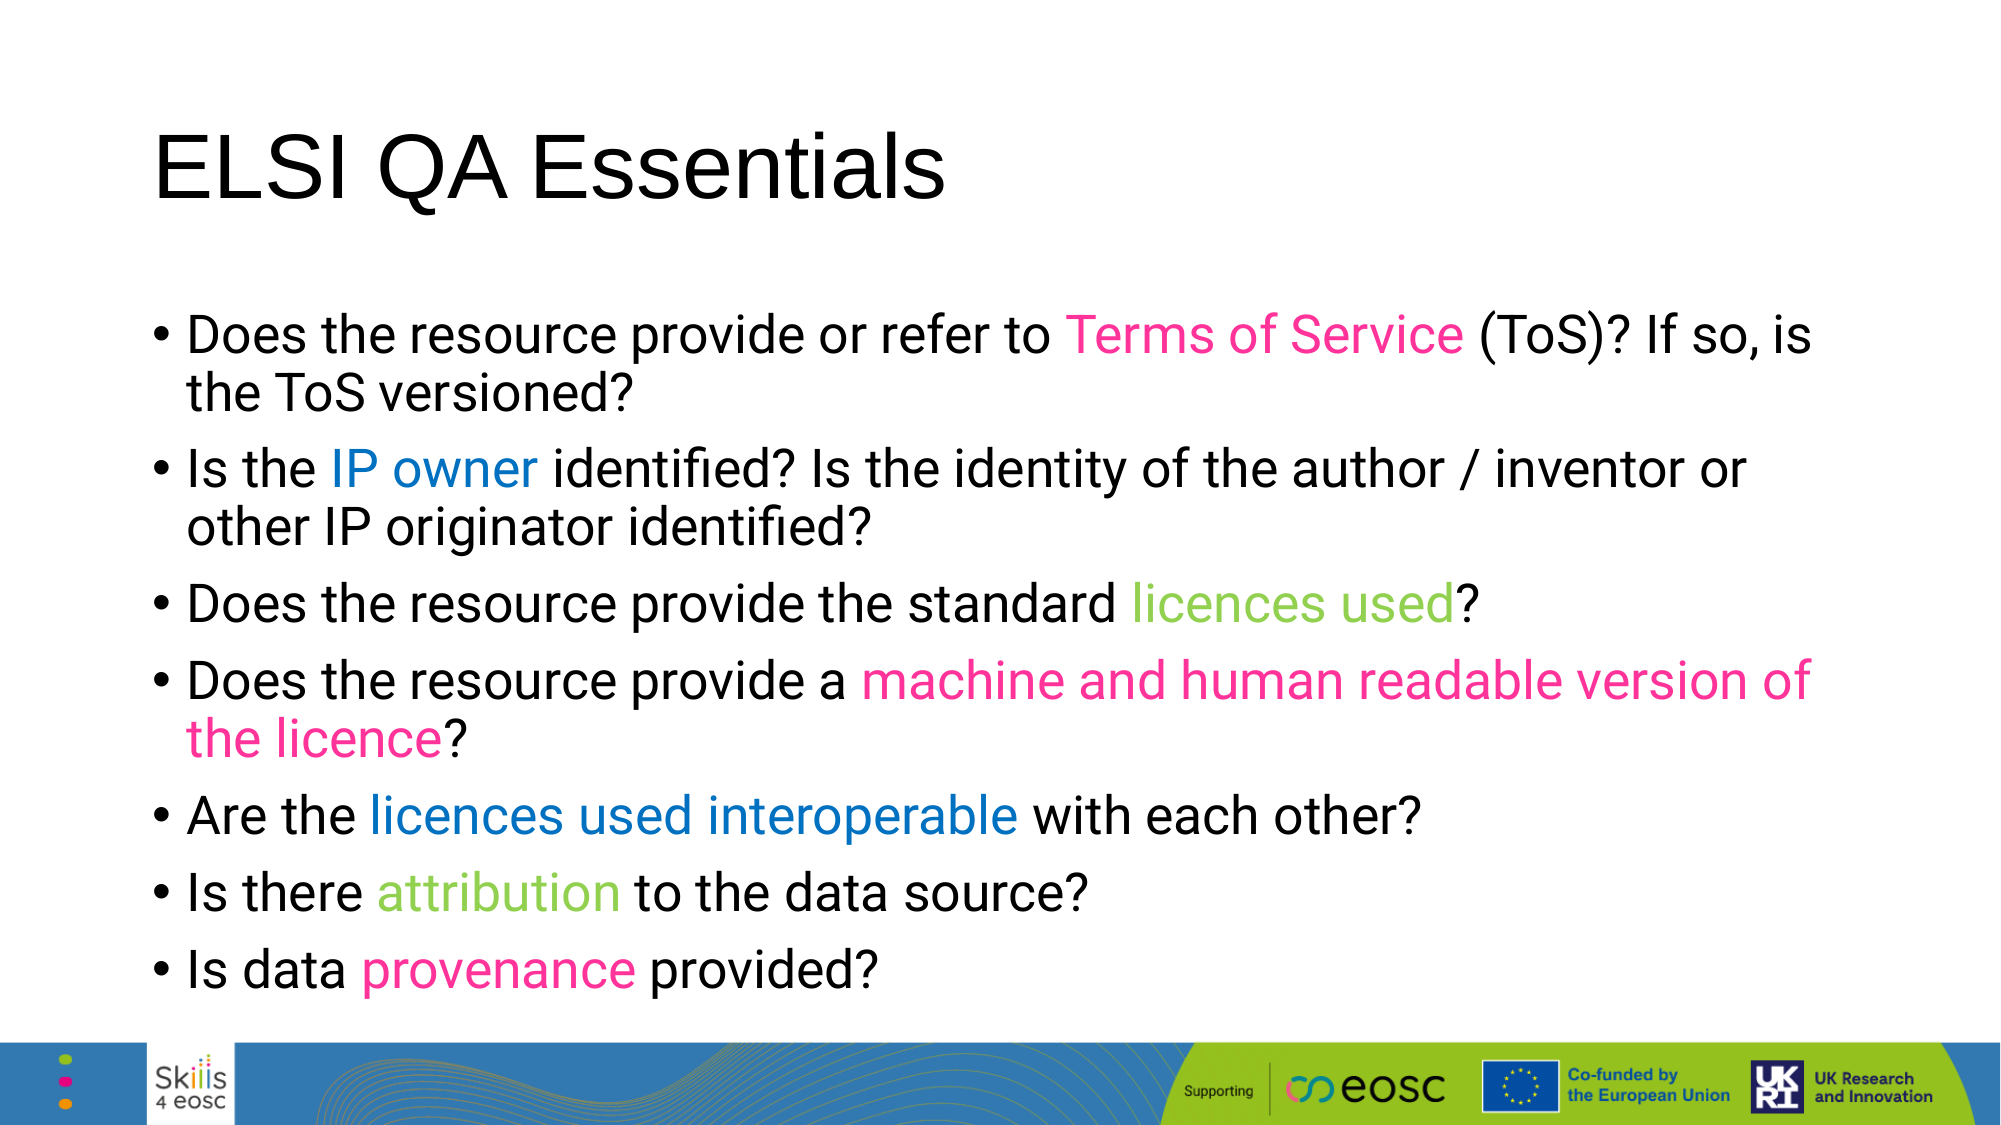

# ELSI QA Essentials
Does the resource provide or refer to Terms of Service (ToS)? If so, is the ToS versioned?
Is the IP owner identified? Is the identity of the author / inventor or other IP originator identified?
Does the resource provide the standard licences used?
Does the resource provide a machine and human readable version of the licence?
Are the licences used interoperable with each other?
Is there attribution to the data source?
Is data provenance provided?